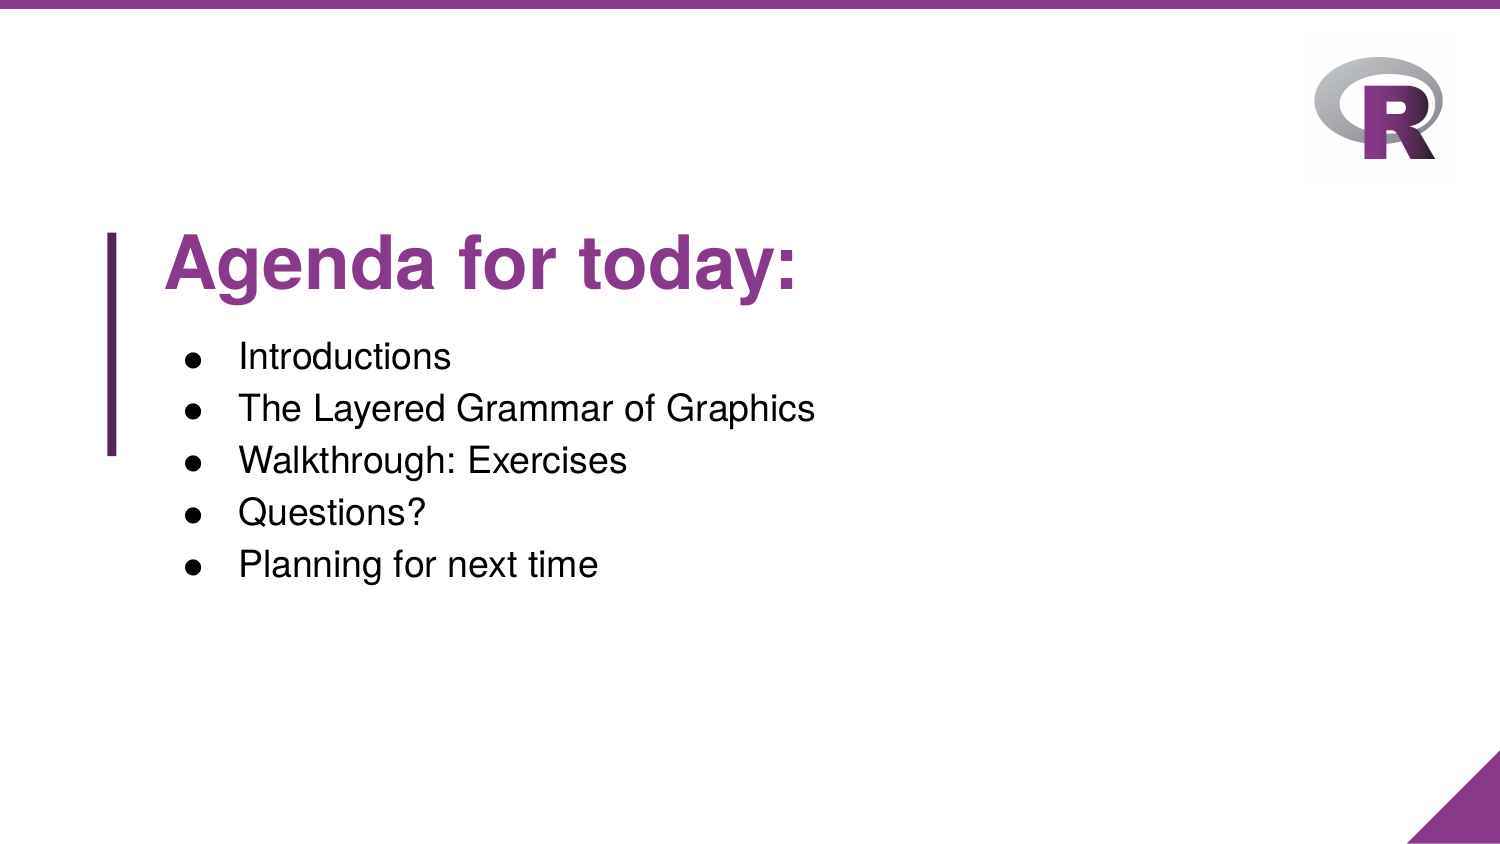

# Agenda for today:
Introductions
The Layered Grammar of Graphics
Walkthrough: Exercises
Questions?
Planning for next time